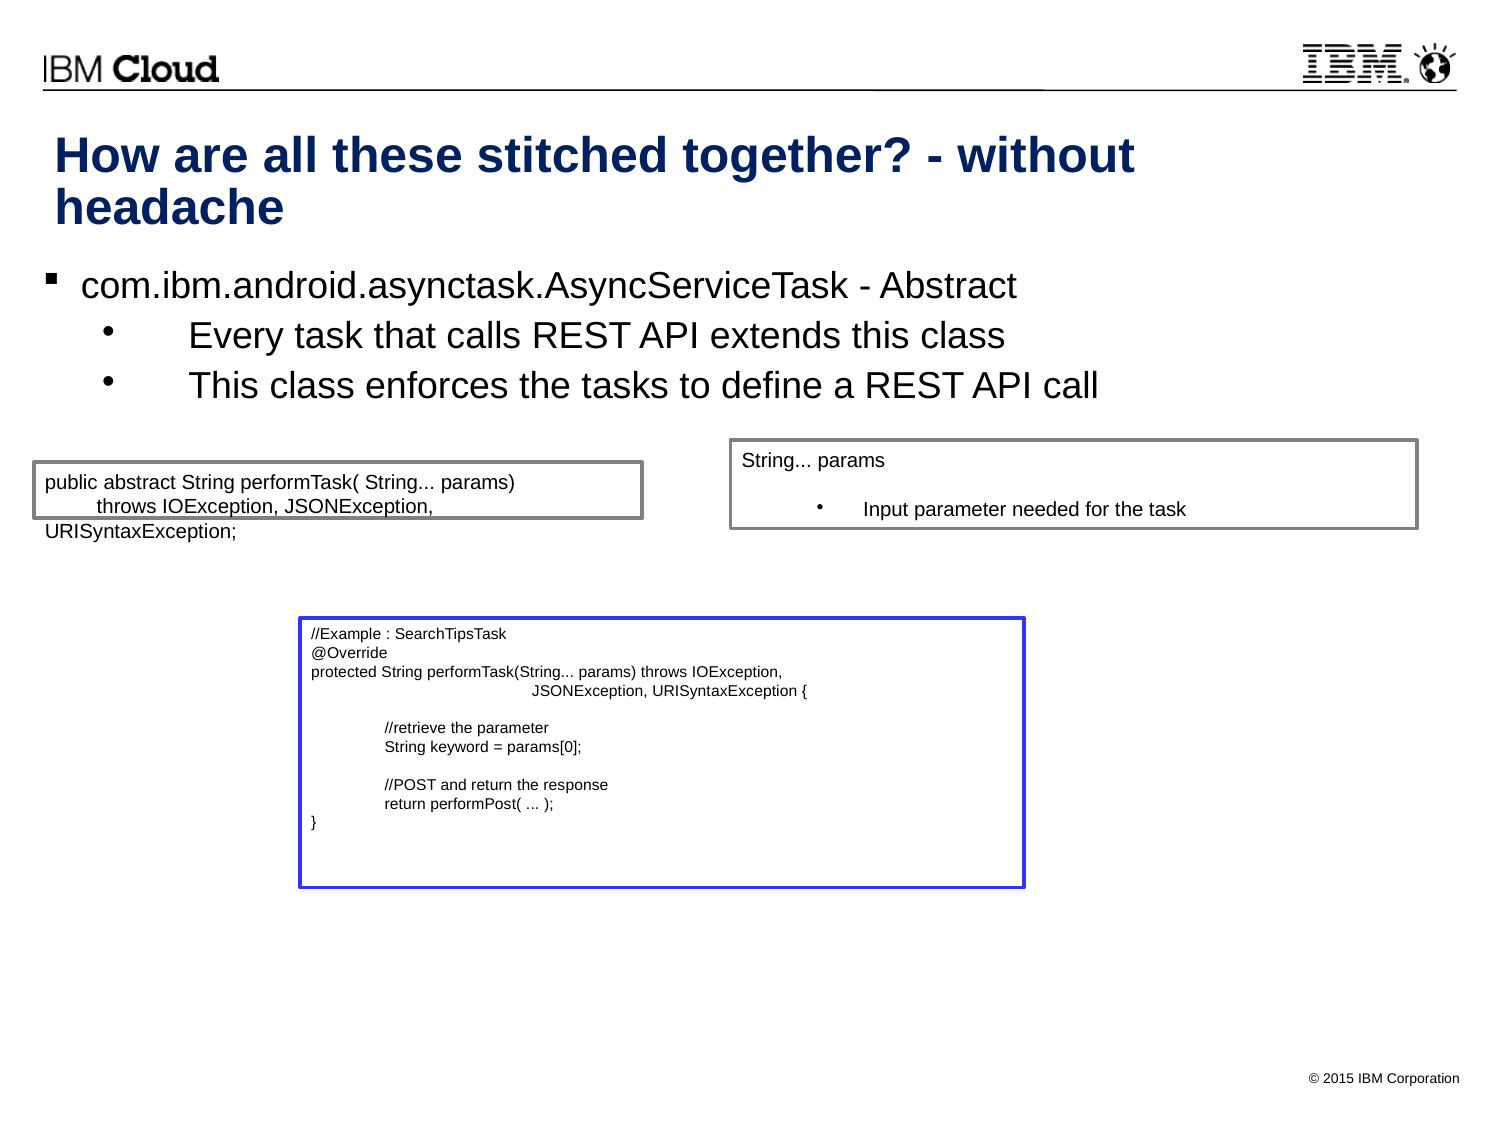

# How are all these stitched together? - without headache

 com.ibm.android.asynctask.AsyncServiceTask - Abstract
Every task that calls REST API extends this class
This class enforces the tasks to define a REST API call
String... params

Input parameter needed for the task
public abstract String performTask( String... params)
         throws IOException, JSONException, URISyntaxException;
//Example : SearchTipsTask
@Override
protected String performTask(String... params) throws IOException,
			JSONException, URISyntaxException {

	//retrieve the parameter
	String keyword = params[0];

	//POST and return the response
	return performPost( ... );
}